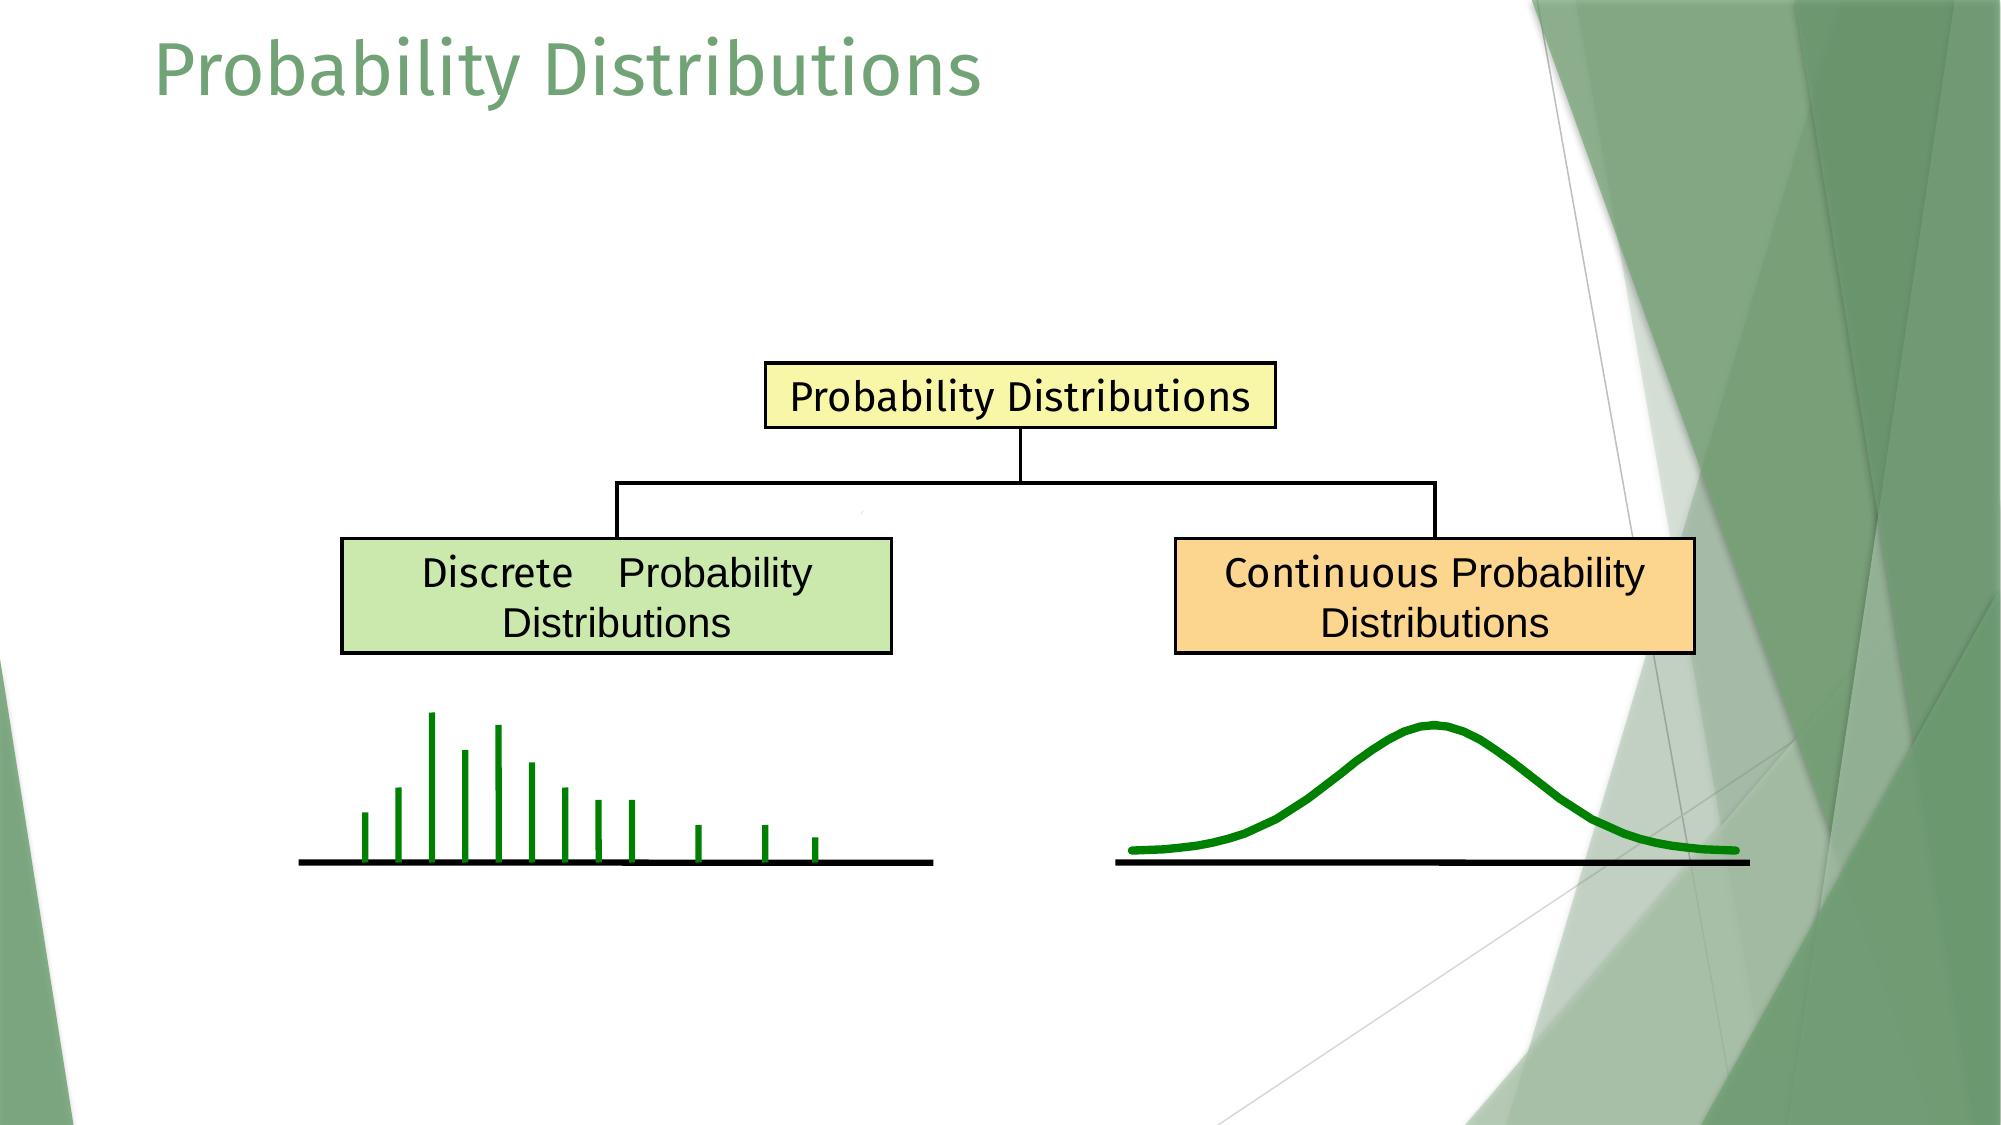

# Probability Distributions
Probability Distributions

Discrete    Probability Distributions
Continuous Probability Distributions